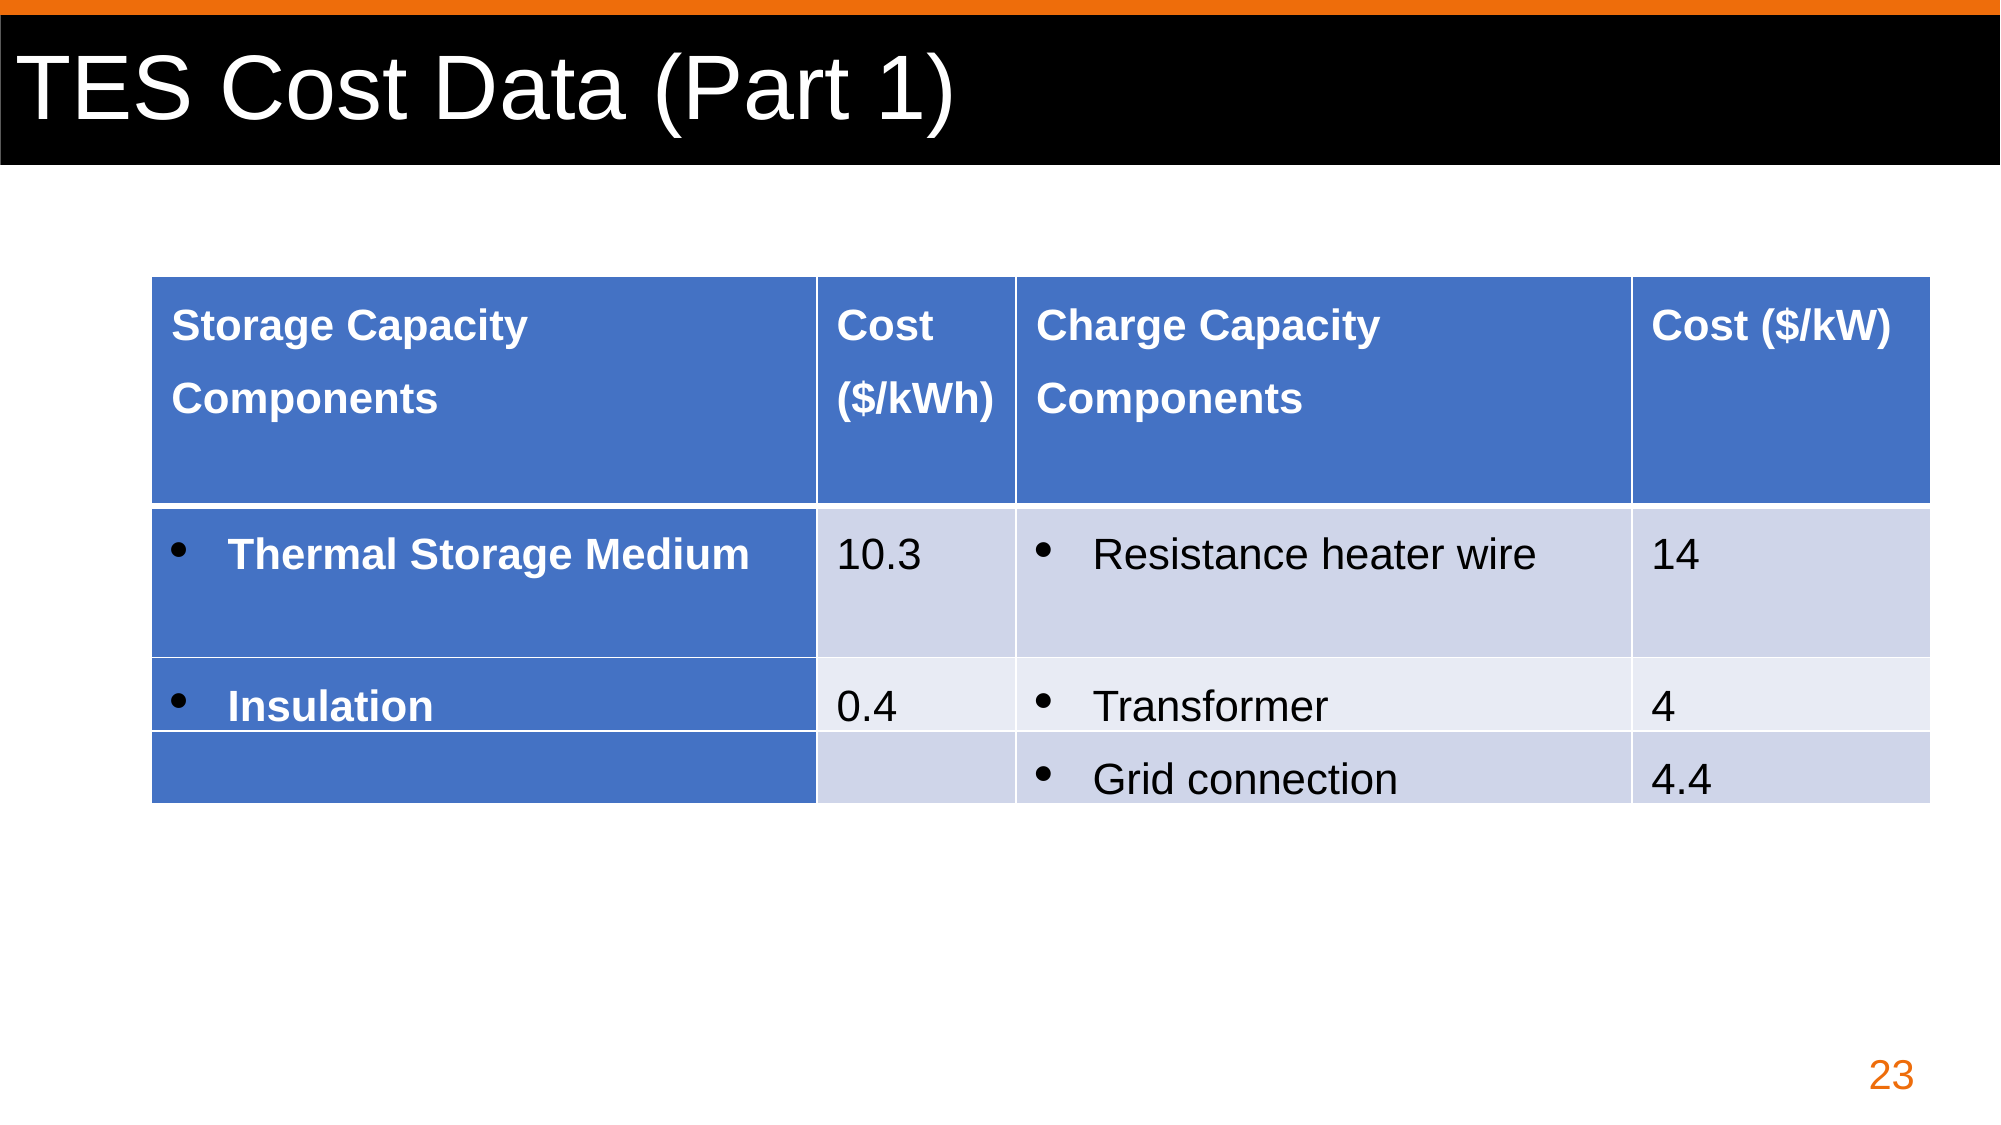

# TES Cost Data (Part 1)
| Storage Capacity Components | Cost ($/kWh) | Charge Capacity Components | Cost ($/kW) |
| --- | --- | --- | --- |
| Thermal Storage Medium | 10.3 | Resistance heater wire | 14 |
| Insulation | 0.4 | Transformer | 4 |
|  |  | Grid connection | 4.4 |
23